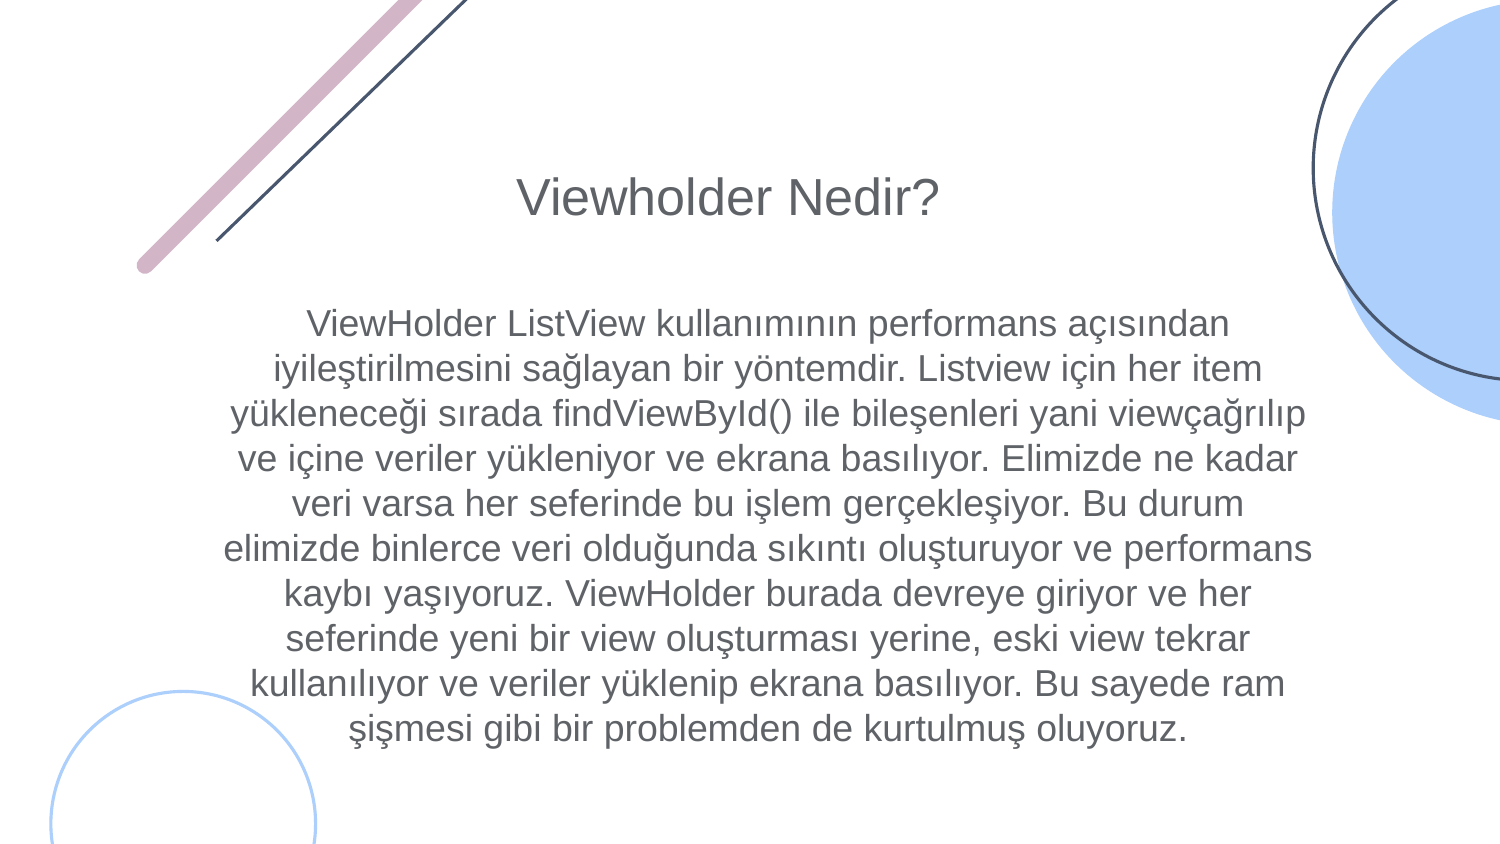

# Viewholder Nedir?
ViewHolder ListView kullanımının performans açısından iyileştirilmesini sağlayan bir yöntemdir. Listview için her item yükleneceği sırada findViewById() ile bileşenleri yani viewçağrılıp ve içine veriler yükleniyor ve ekrana basılıyor. Elimizde ne kadar veri varsa her seferinde bu işlem gerçekleşiyor. Bu durum elimizde binlerce veri olduğunda sıkıntı oluşturuyor ve performans kaybı yaşıyoruz. ViewHolder burada devreye giriyor ve her seferinde yeni bir view oluşturması yerine, eski view tekrar kullanılıyor ve veriler yüklenip ekrana basılıyor. Bu sayede ram şişmesi gibi bir problemden de kurtulmuş oluyoruz.